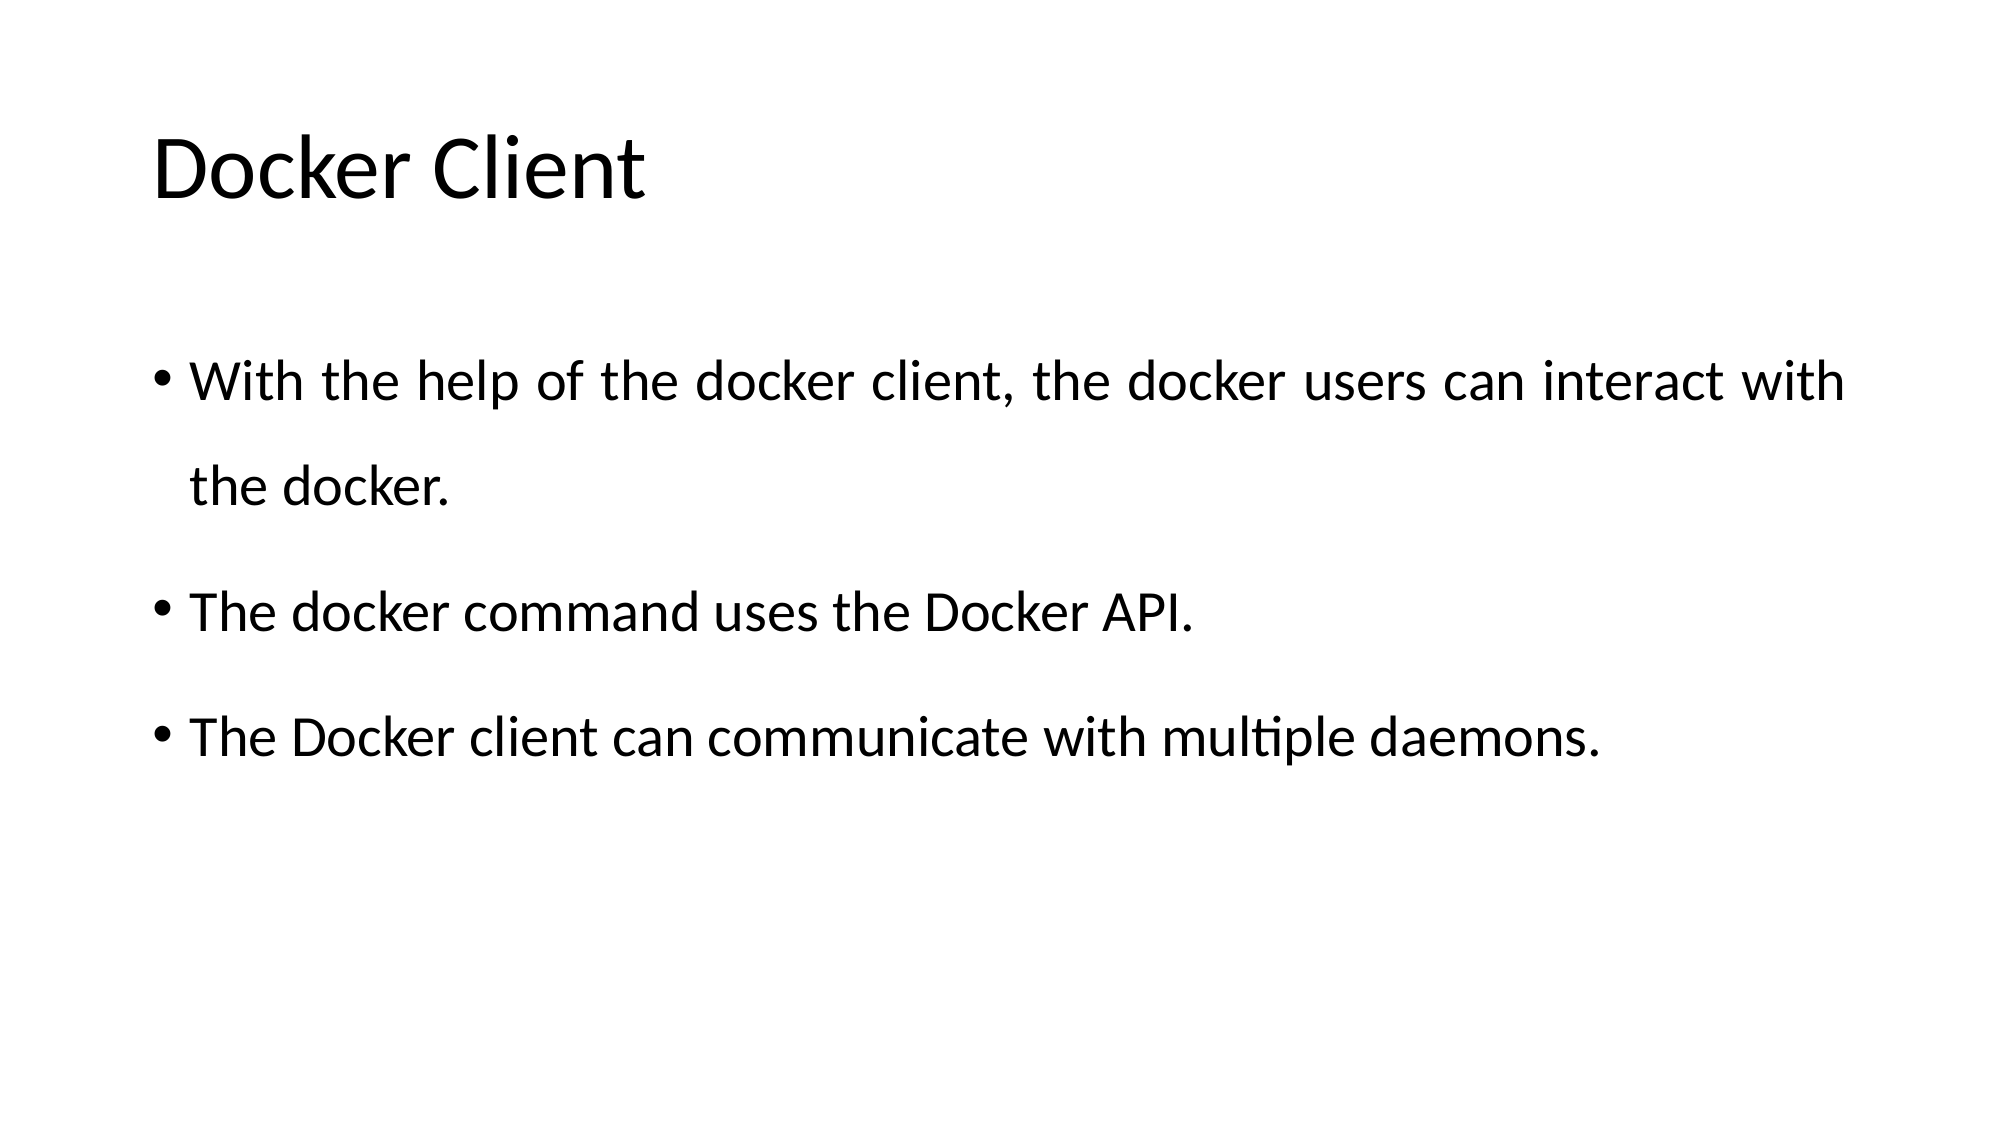

# Docker Client
With the help of the docker client, the docker users can interact with the docker.
The docker command uses the Docker API.
The Docker client can communicate with multiple daemons.